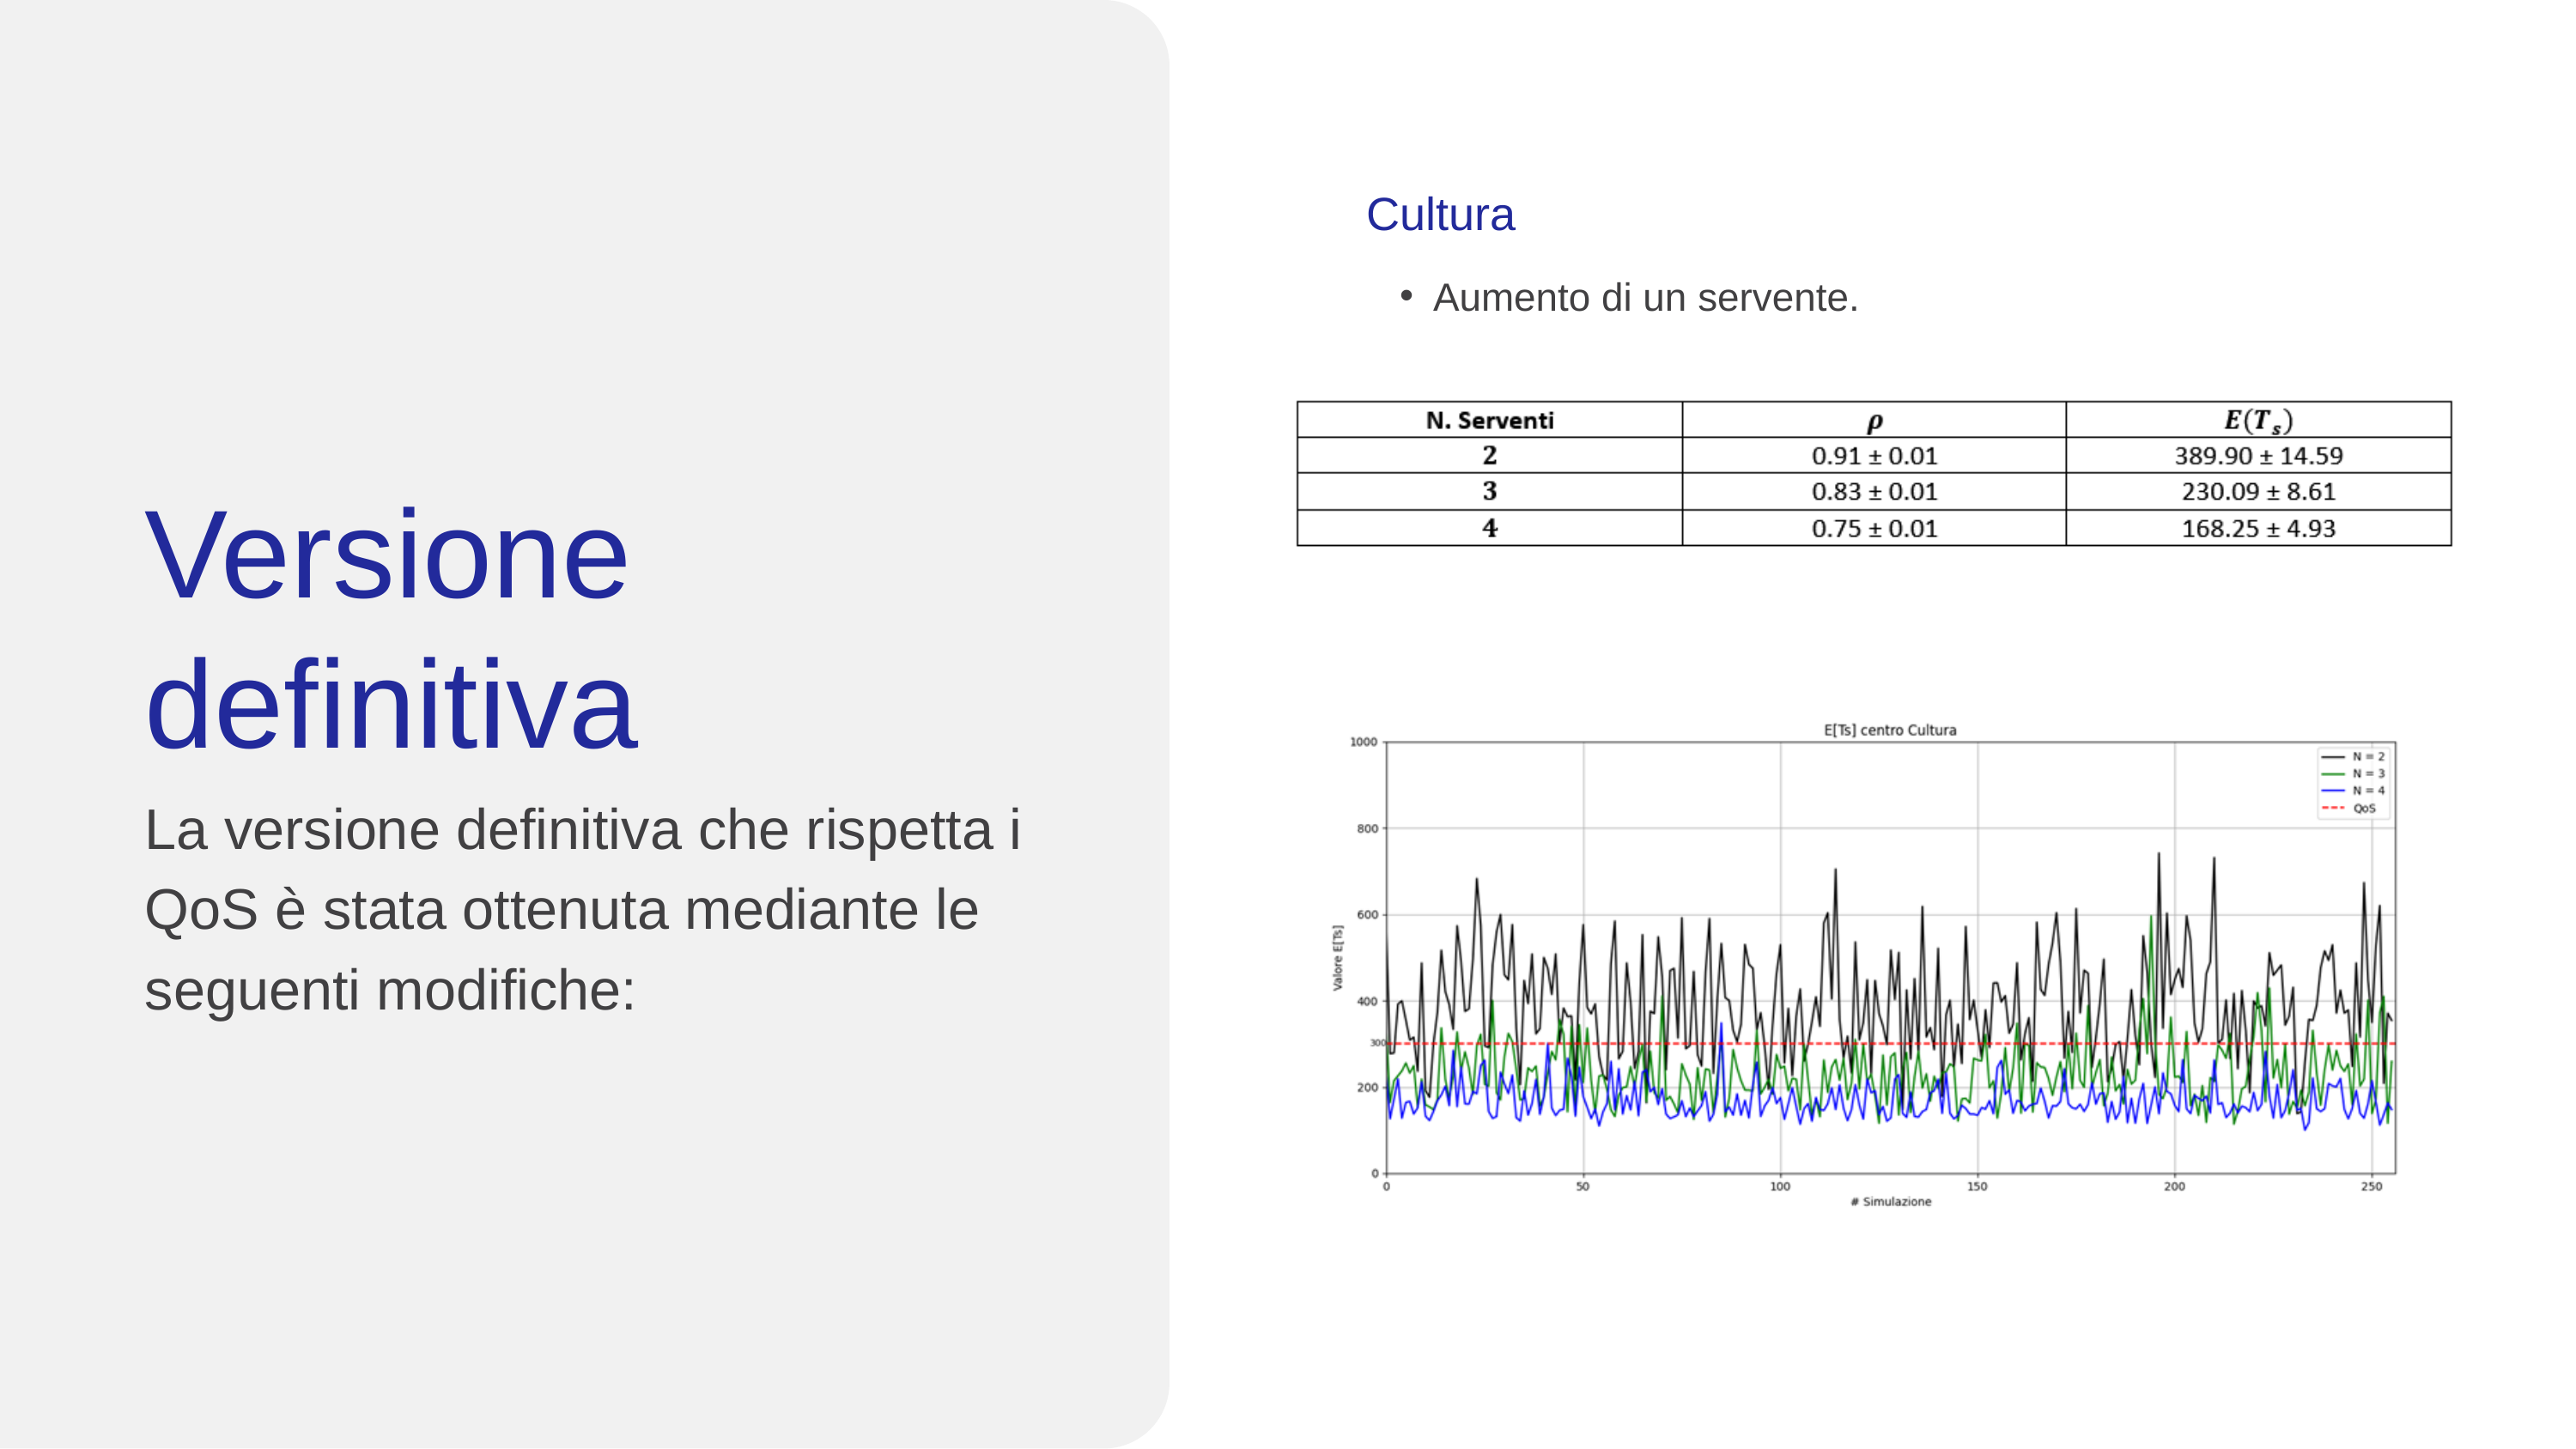

Cultura
Aumento di un servente.

Versione definitiva
La versione definitiva che rispetta i QoS è stata ottenuta mediante le seguenti modifiche: